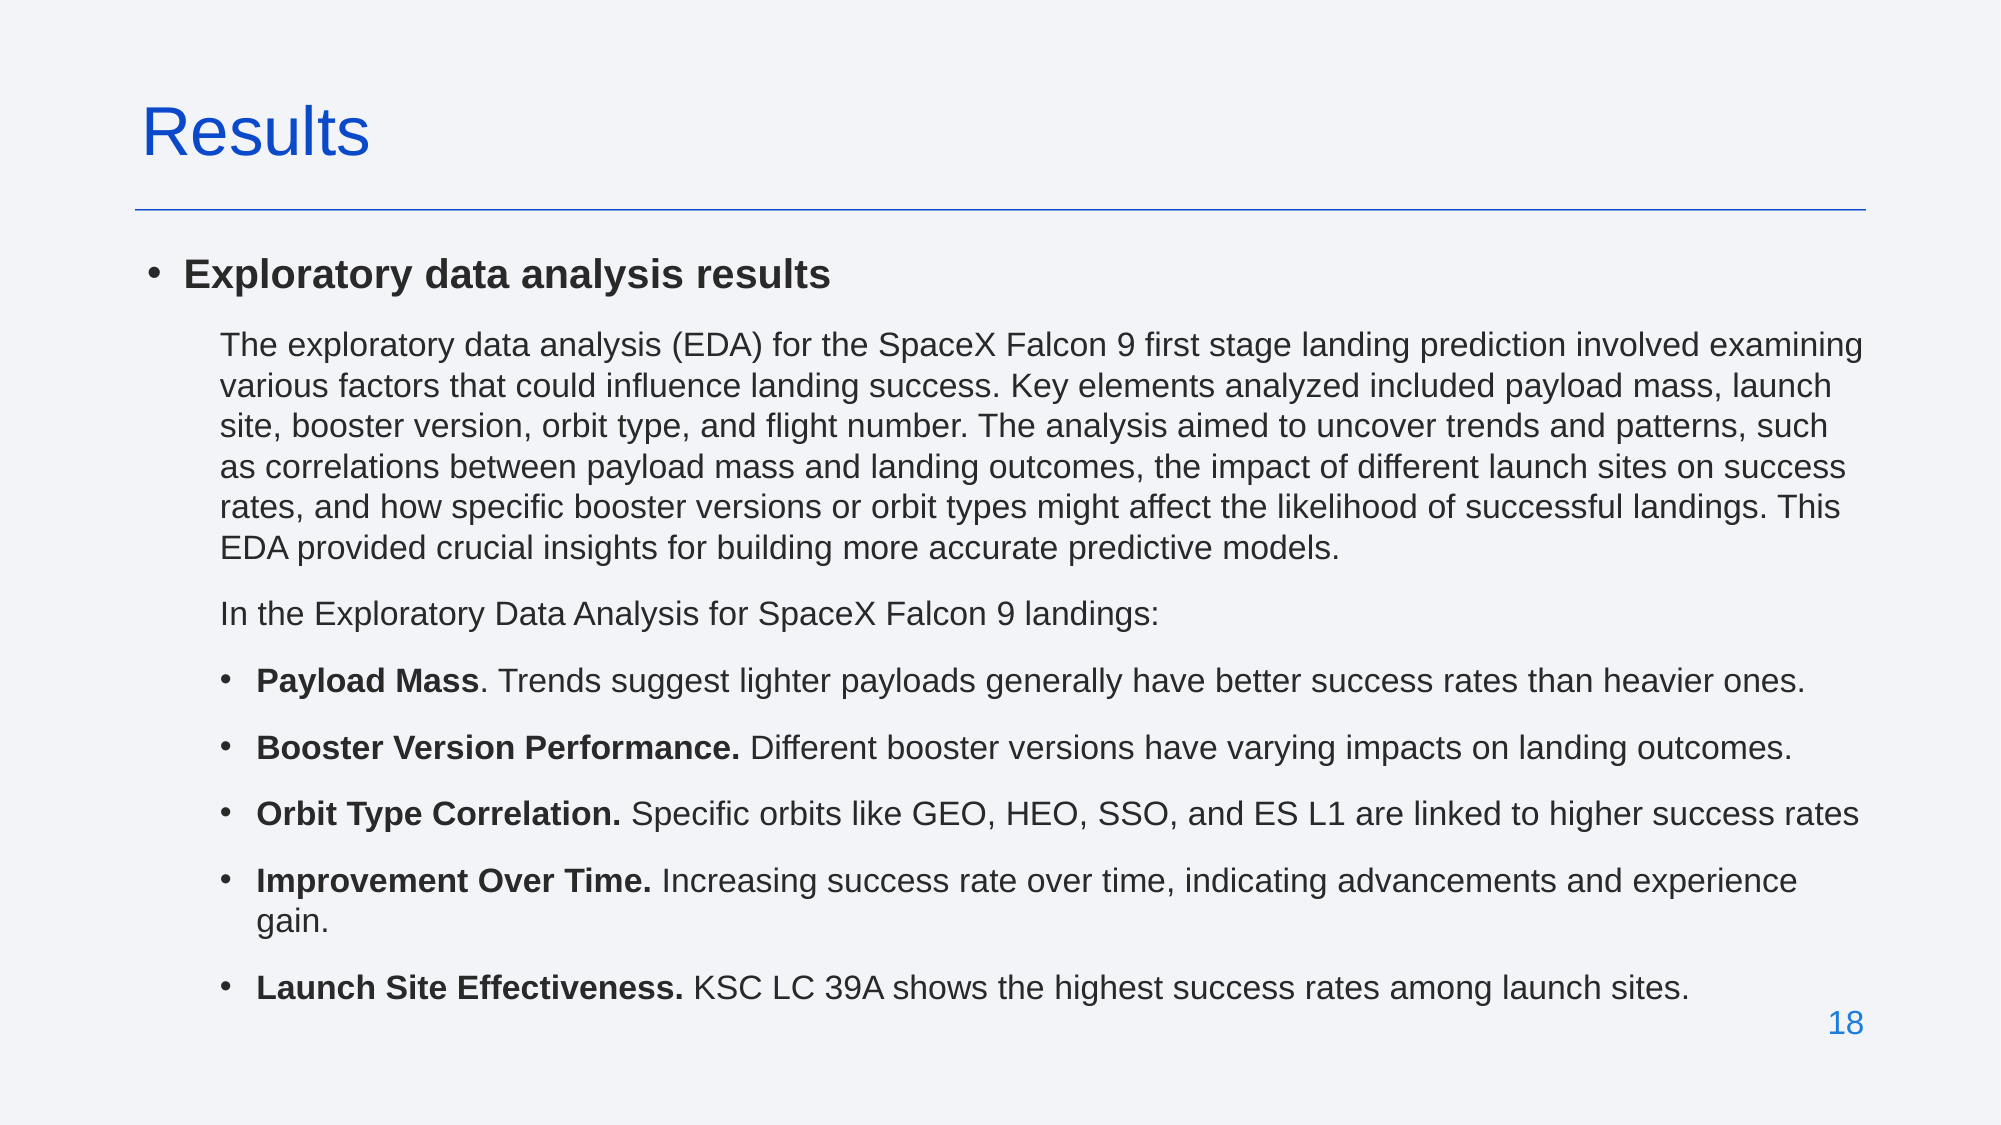

Results
Exploratory data analysis results
The exploratory data analysis (EDA) for the SpaceX Falcon 9 first stage landing prediction involved examining various factors that could influence landing success. Key elements analyzed included payload mass, launch site, booster version, orbit type, and flight number. The analysis aimed to uncover trends and patterns, such as correlations between payload mass and landing outcomes, the impact of different launch sites on success rates, and how specific booster versions or orbit types might affect the likelihood of successful landings. This EDA provided crucial insights for building more accurate predictive models.
In the Exploratory Data Analysis for SpaceX Falcon 9 landings:
Payload Mass. Trends suggest lighter payloads generally have better success rates than heavier ones.
Booster Version Performance. Different booster versions have varying impacts on landing outcomes.
Orbit Type Correlation. Specific orbits like GEO, HEO, SSO, and ES L1 are linked to higher success rates
Improvement Over Time. Increasing success rate over time, indicating advancements and experience gain.
Launch Site Effectiveness. KSC LC 39A shows the highest success rates among launch sites.
18